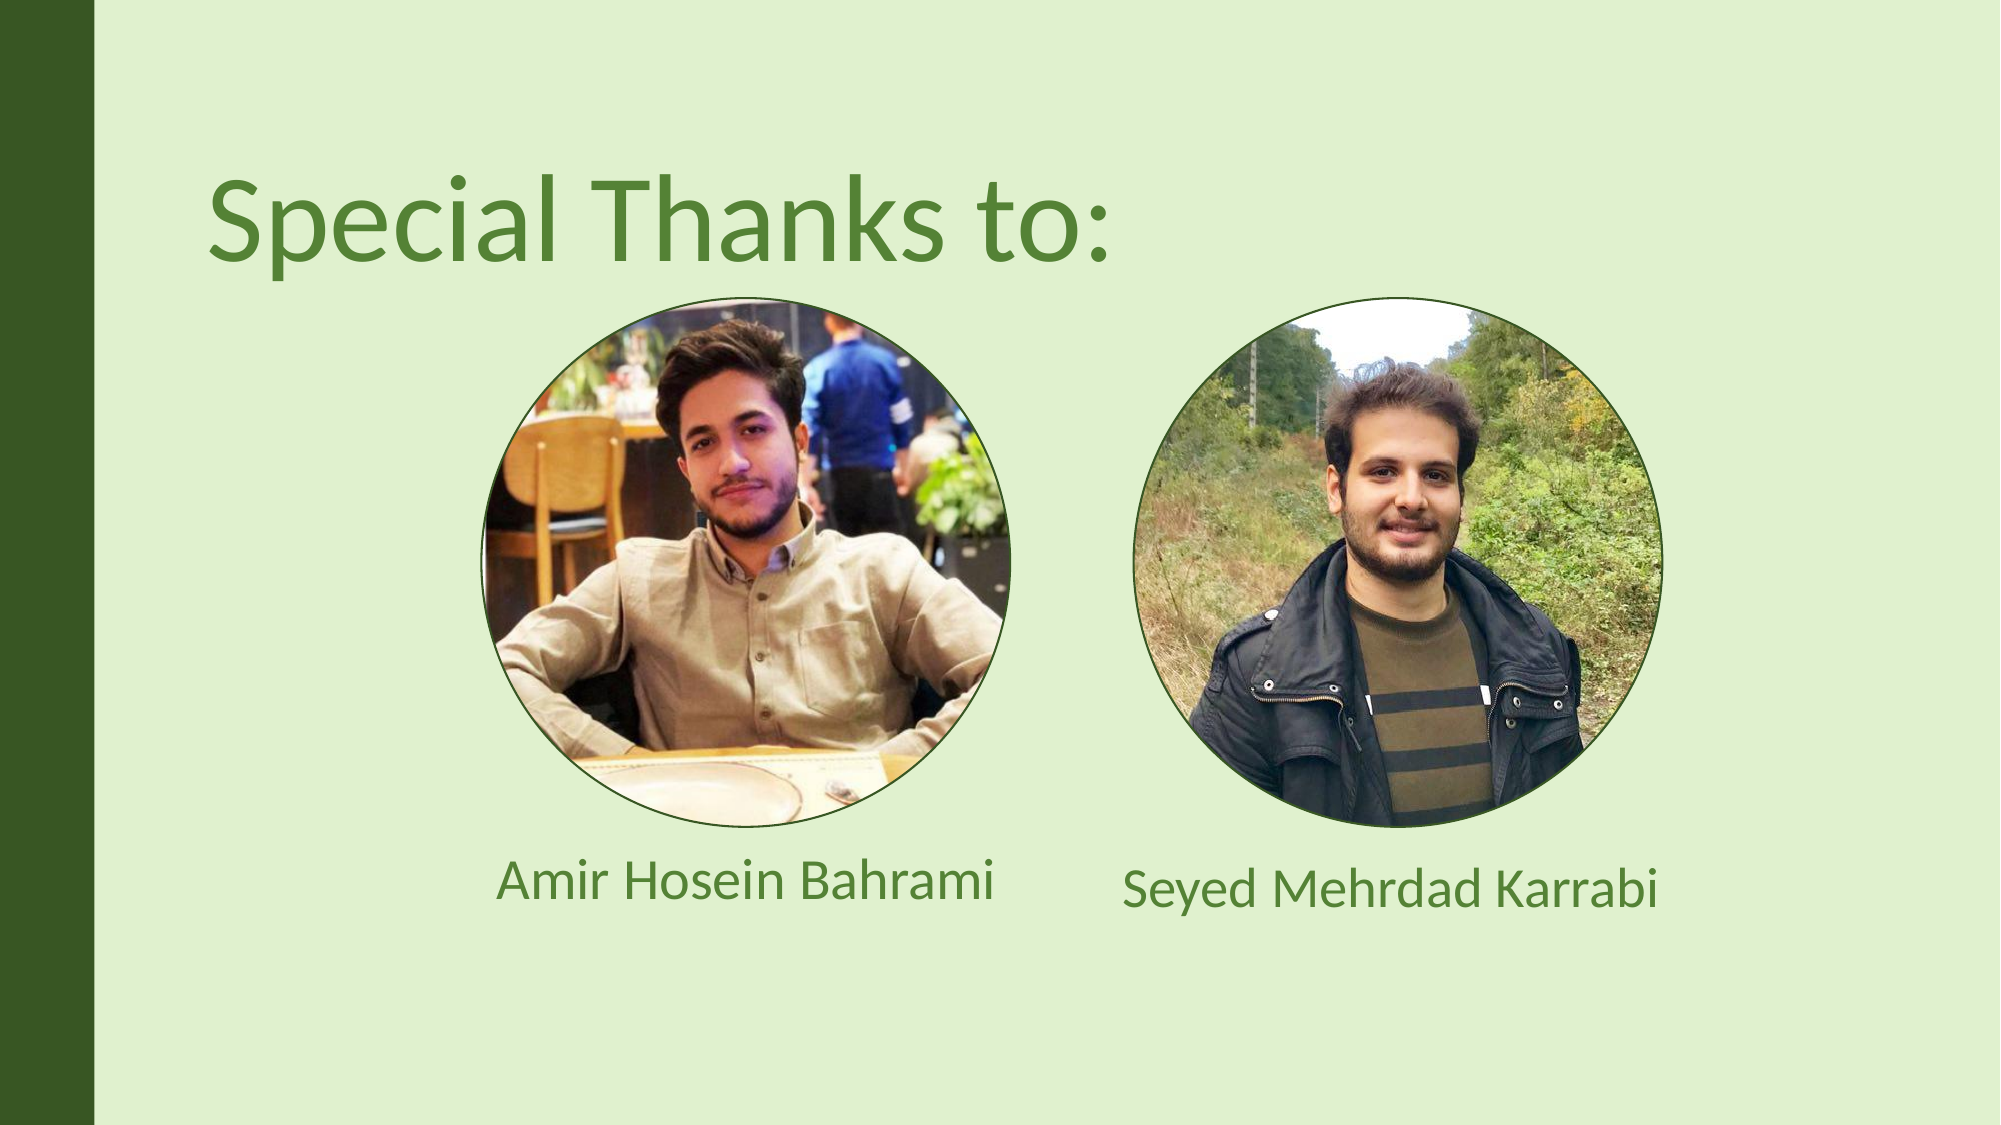

# Special Thanks to:

Amir Hosein Bahrami
Seyed Mehrdad Karrabi